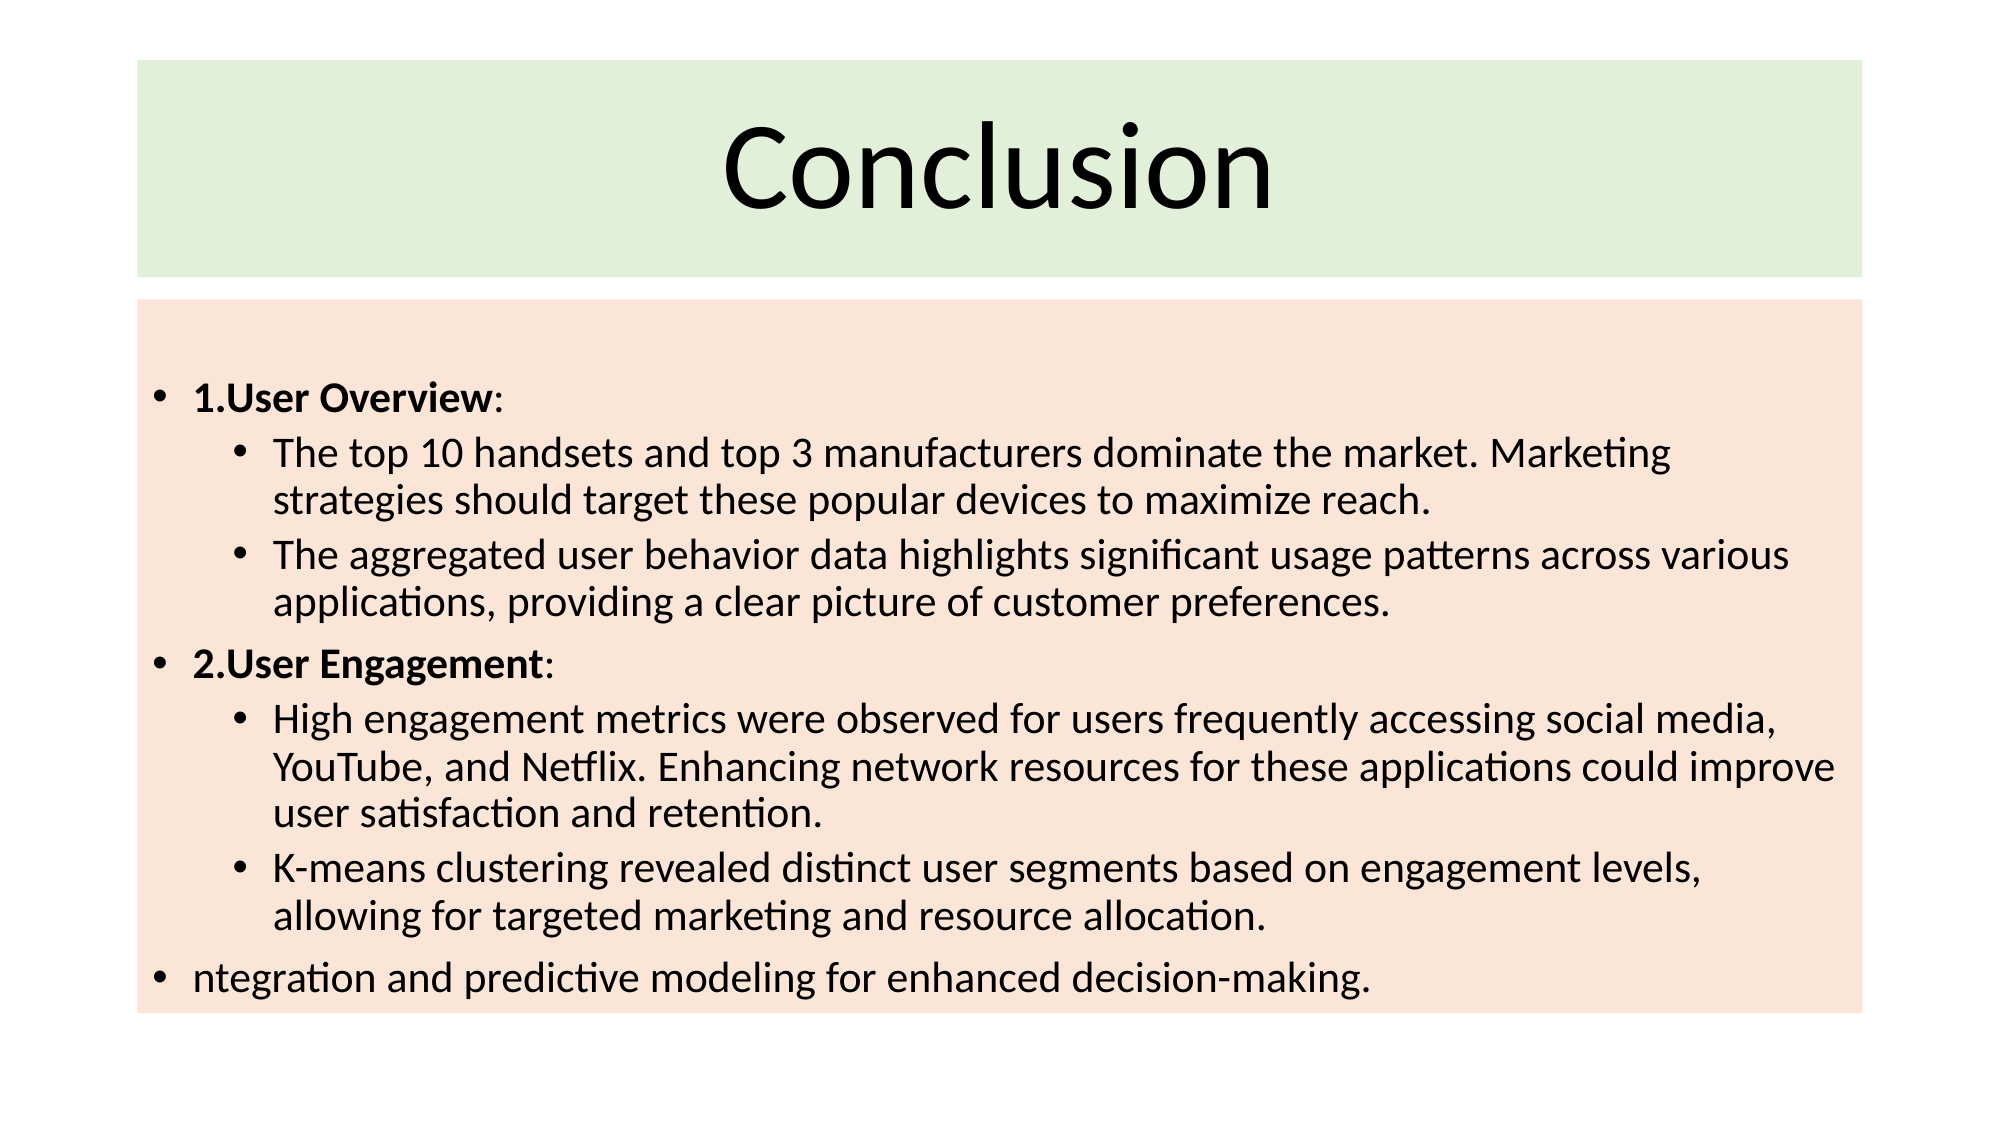

# Conclusion

1.User Overview:
The top 10 handsets and top 3 manufacturers dominate the market. Marketing strategies should target these popular devices to maximize reach.
The aggregated user behavior data highlights significant usage patterns across various applications, providing a clear picture of customer preferences.
2.User Engagement:
High engagement metrics were observed for users frequently accessing social media, YouTube, and Netflix. Enhancing network resources for these applications could improve user satisfaction and retention.
K-means clustering revealed distinct user segments based on engagement levels, allowing for targeted marketing and resource allocation.
ntegration and predictive modeling for enhanced decision-making.